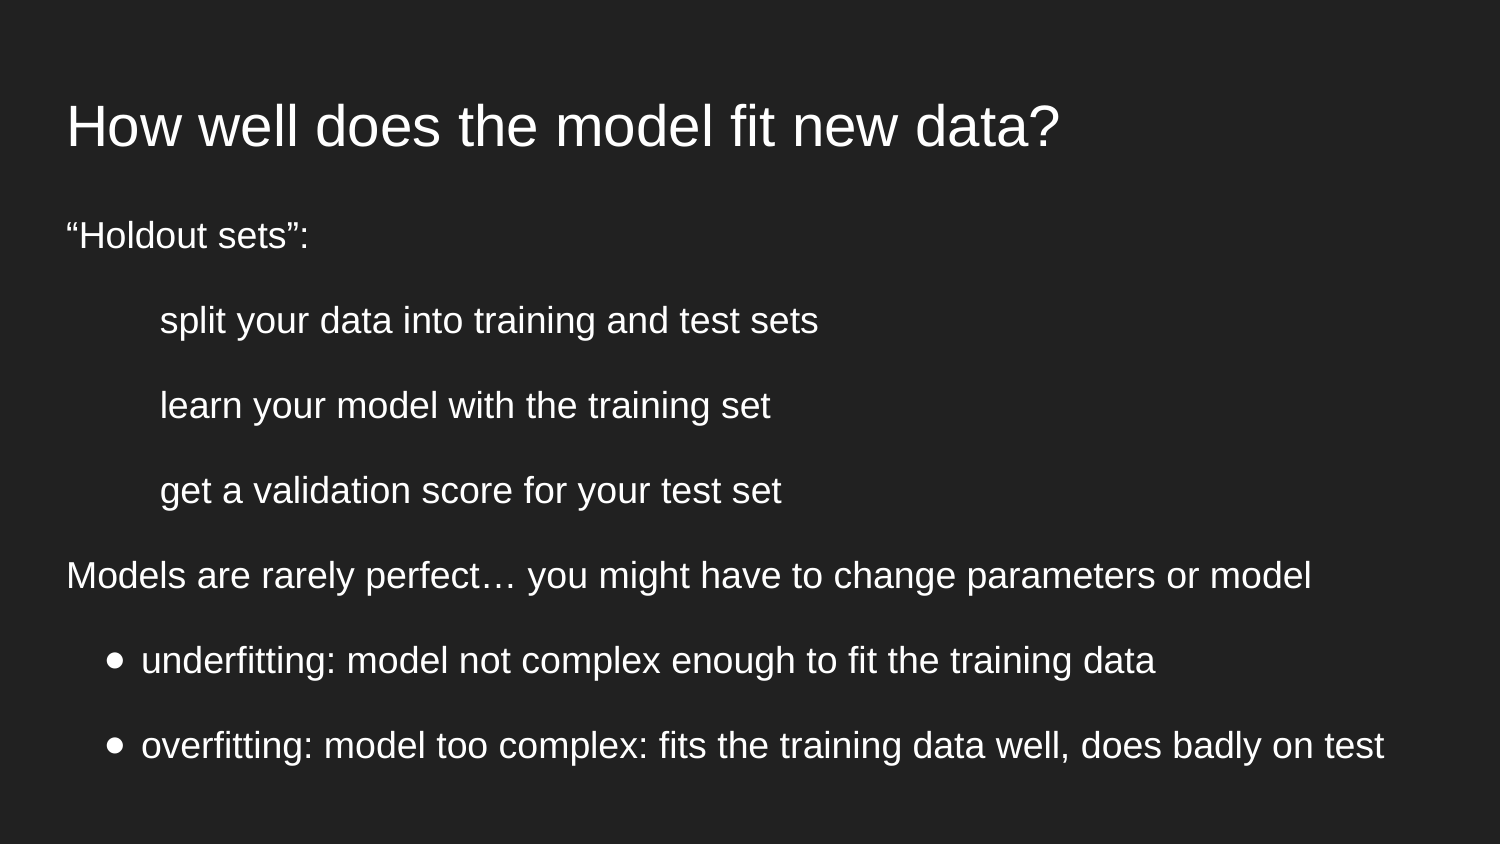

# How well does the model fit new data?
“Holdout sets”:
split your data into training and test sets
learn your model with the training set
get a validation score for your test set
Models are rarely perfect… you might have to change parameters or model
underfitting: model not complex enough to fit the training data
overfitting: model too complex: fits the training data well, does badly on test